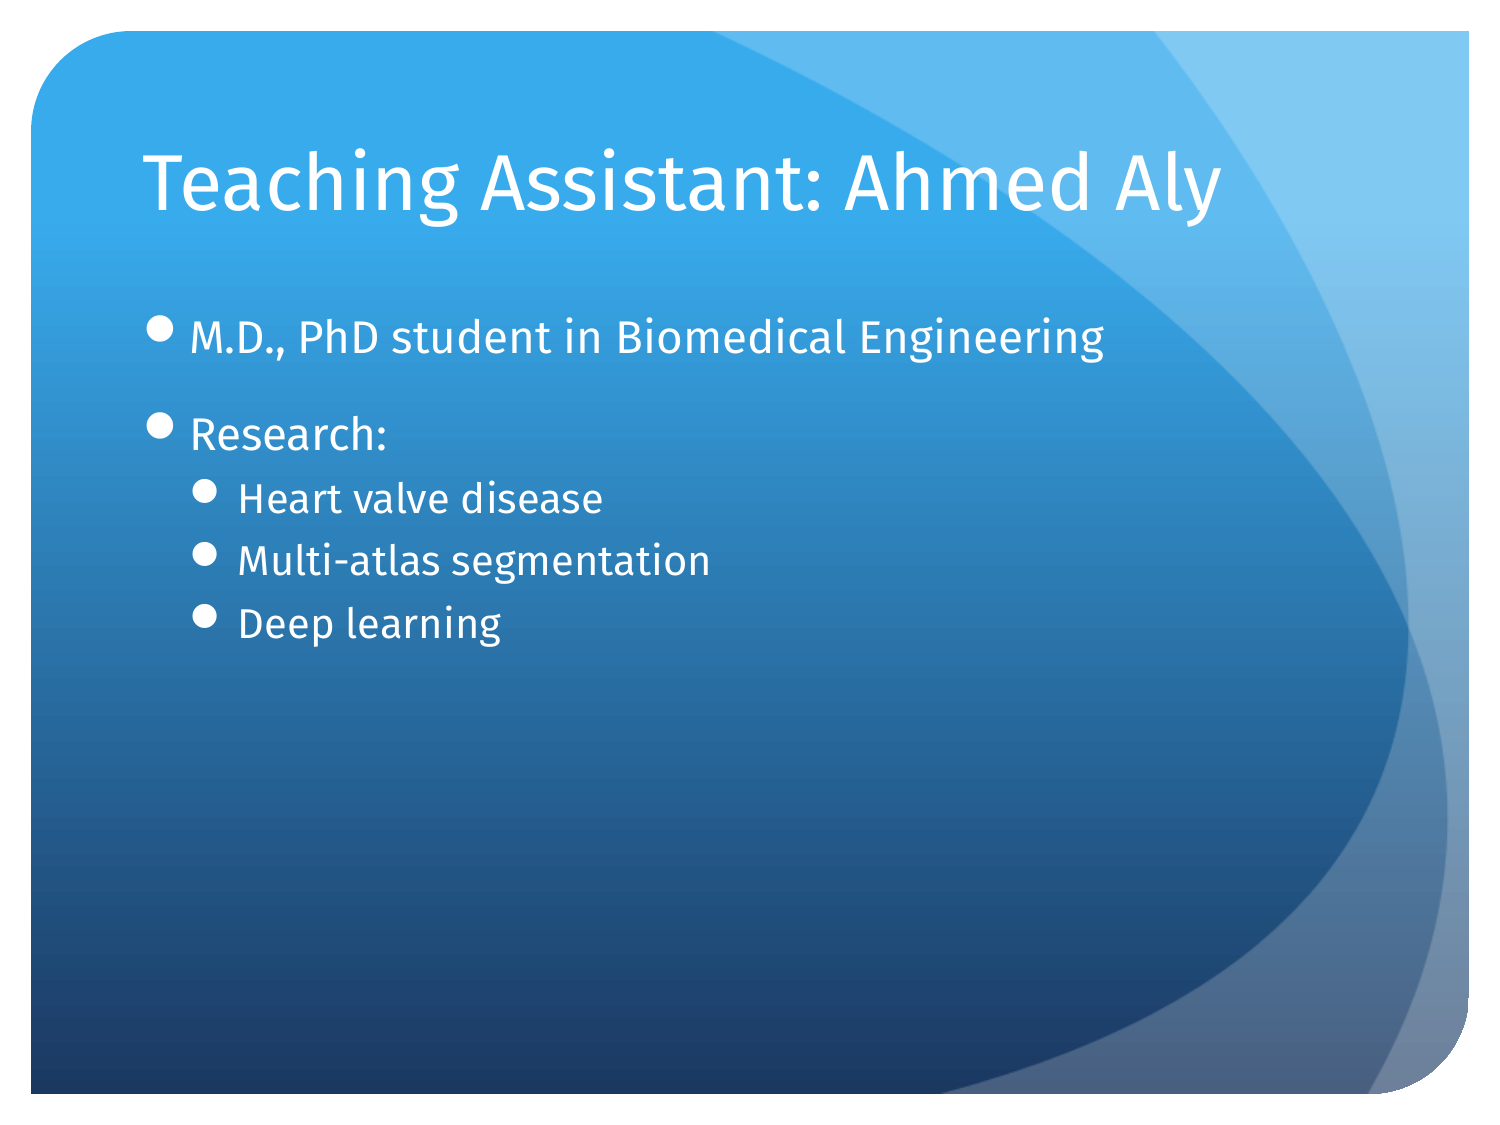

# Teaching Assistant: Ahmed Aly
M.D., PhD student in Biomedical Engineering
Research:
Heart valve disease
Multi-atlas segmentation
Deep learning